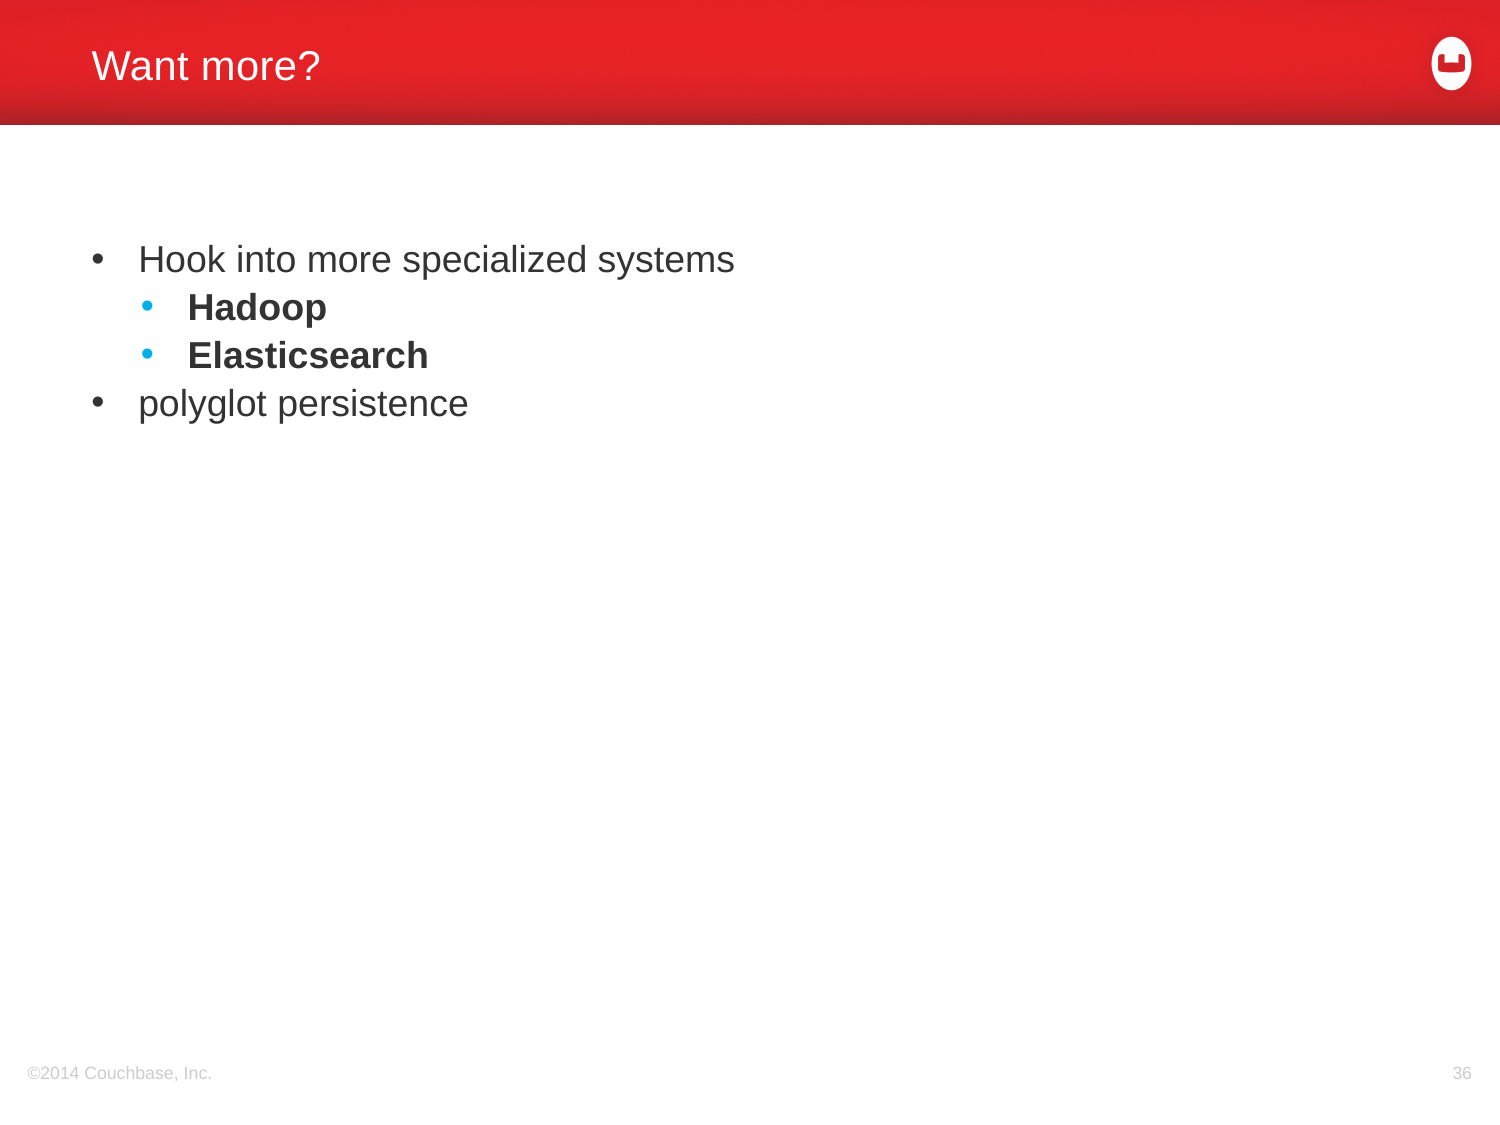

# Want more?
Hook into more specialized systems
Hadoop
Elasticsearch
polyglot persistence
©2014 Couchbase, Inc.
36